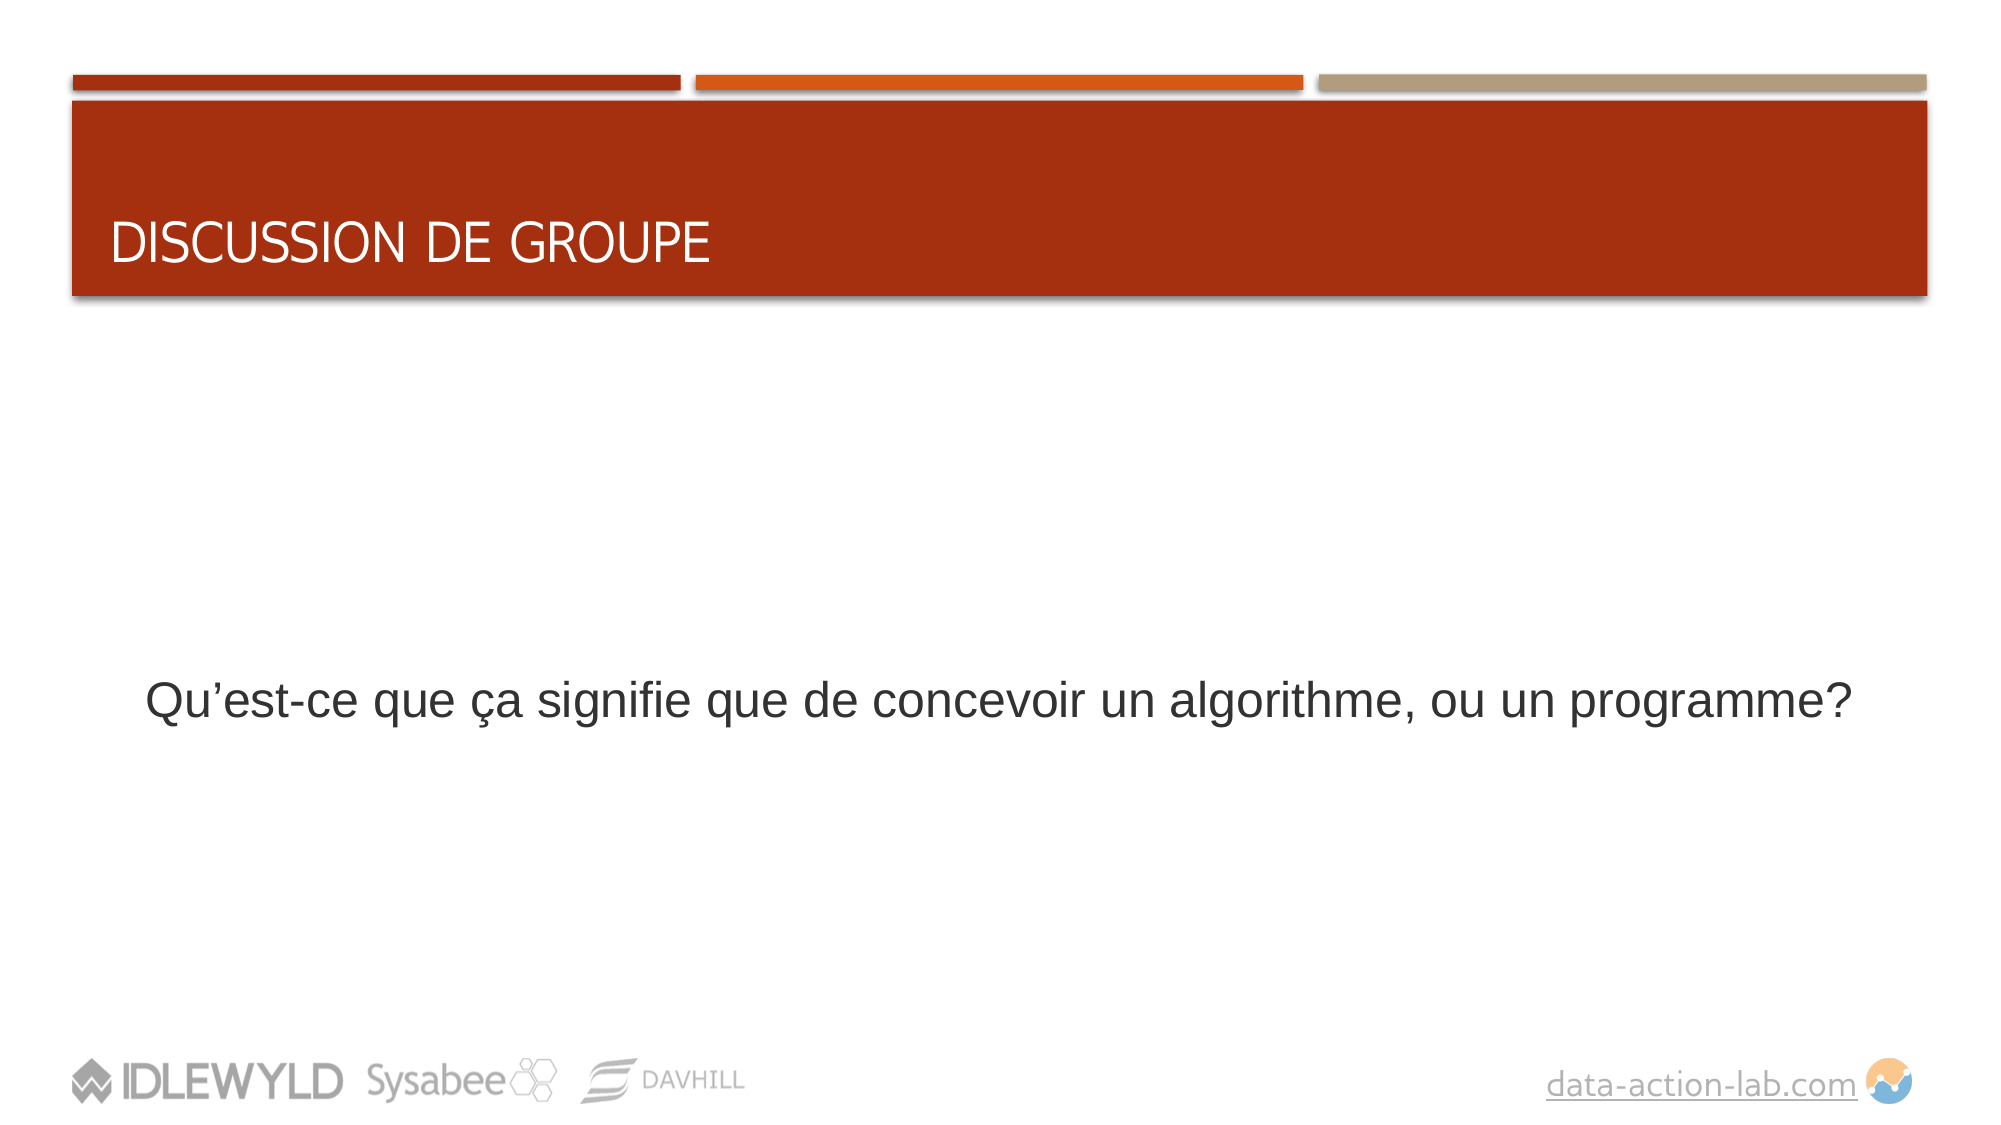

# Discussion de groupe
Qu’est-ce que ça signifie que de concevoir un algorithme, ou un programme?